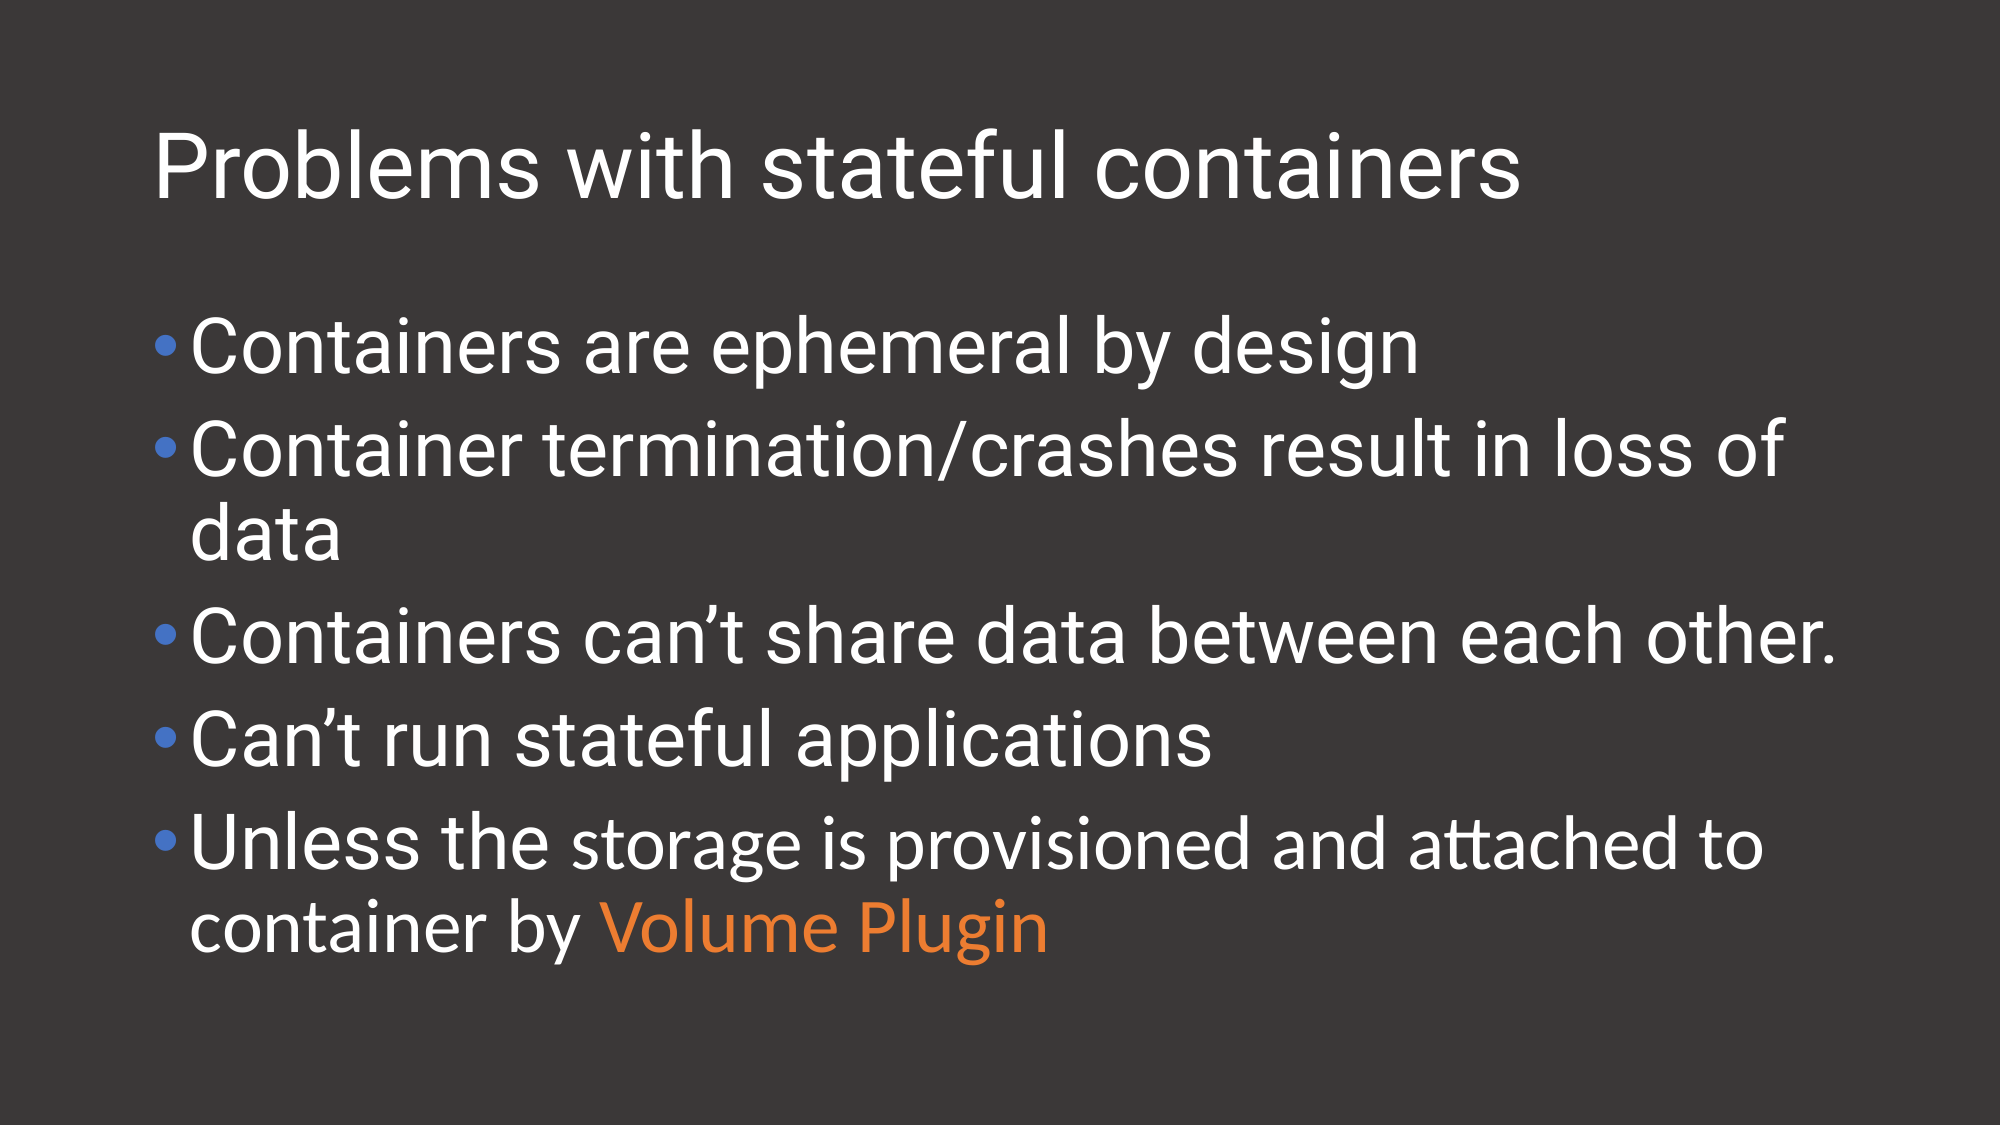

# Problems with stateful containers
Containers are ephemeral by design
Container termination/crashes result in loss of data
Containers can’t share data between each other.
Can’t run stateful applications
Unless the storage is provisioned and attached to container by Volume Plugin